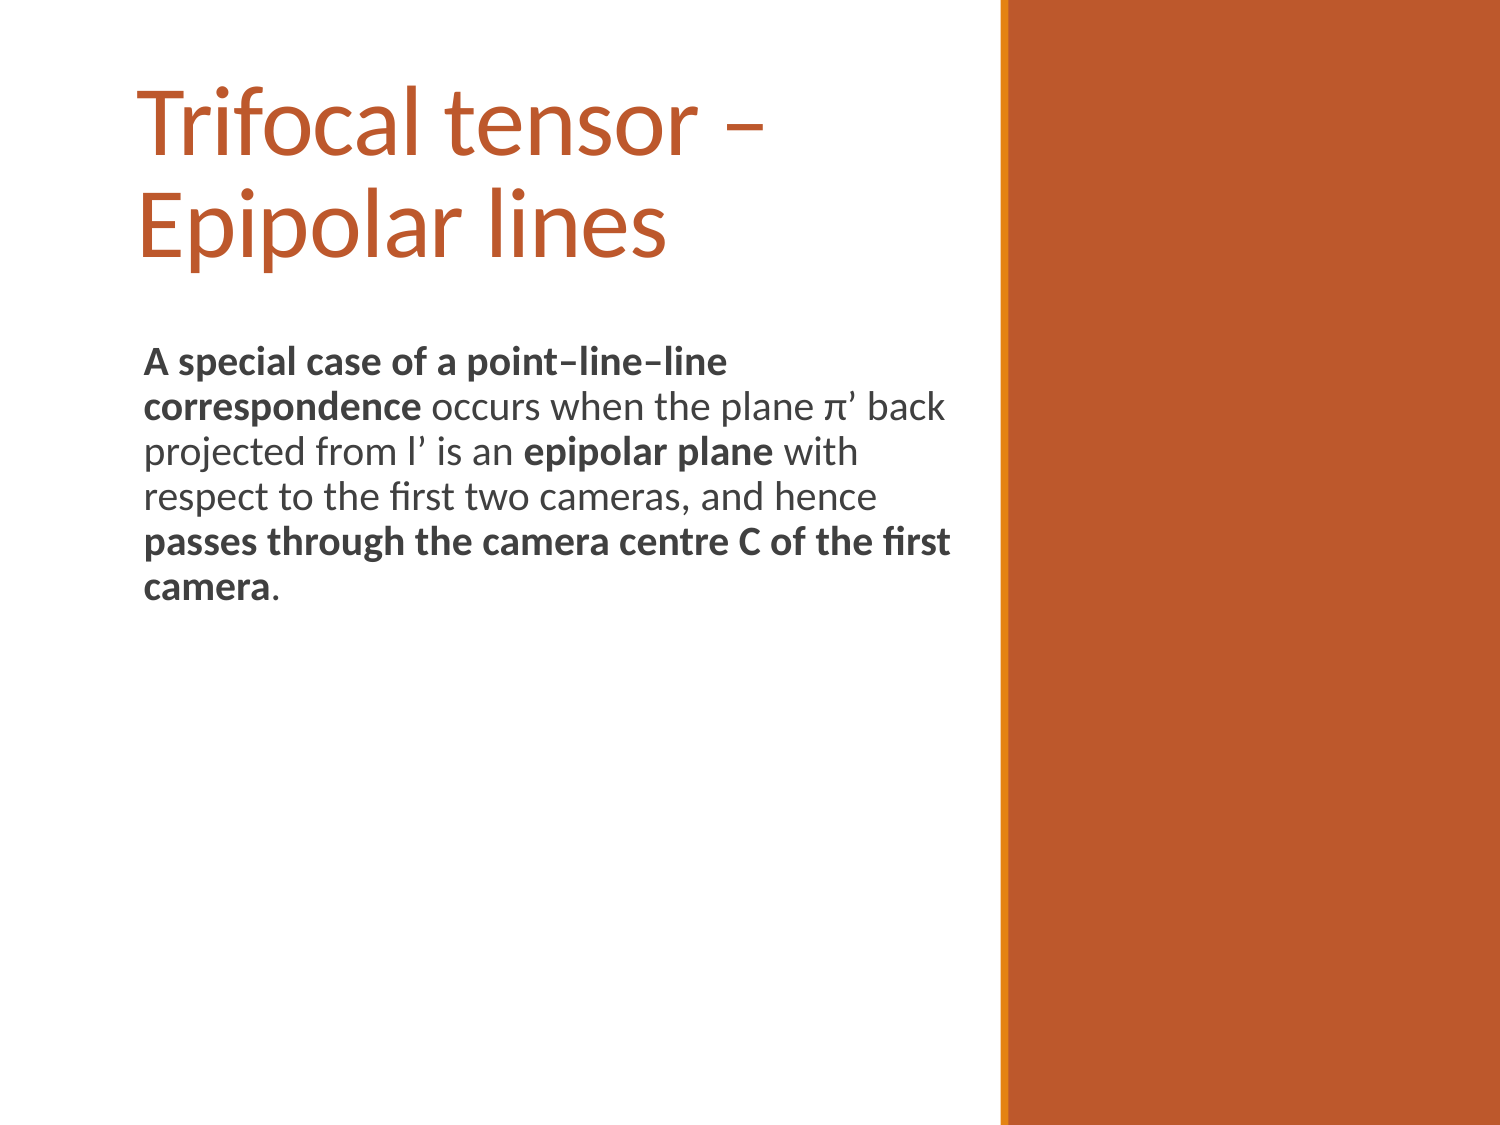

# Trifocal tensor – Epipolar lines
A special case of a point–line–line correspondence occurs when the plane π’ back projected from l’ is an epipolar plane with respect to the first two cameras, and hence passes through the camera centre C of the first camera.